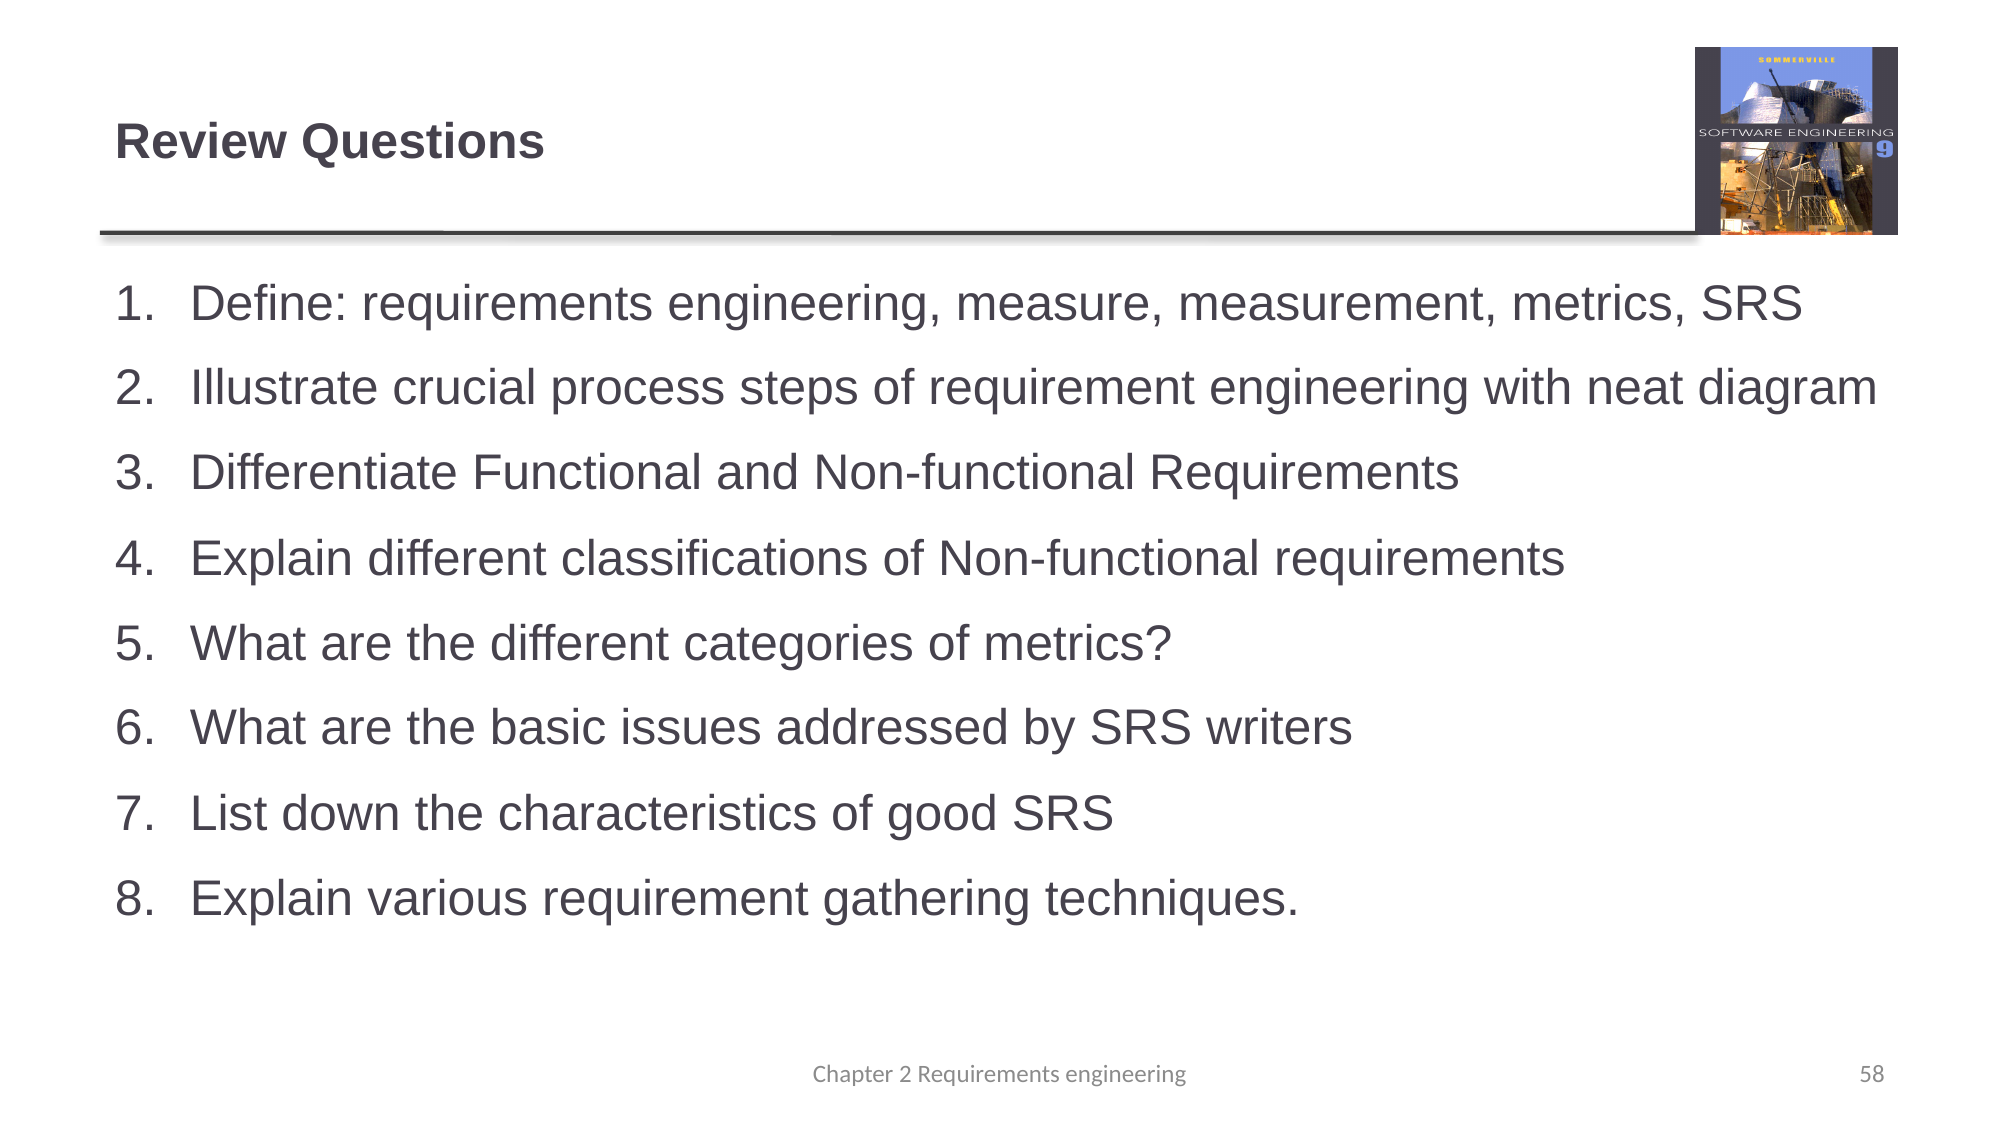

# Review Questions
Define: requirements engineering, measure, measurement, metrics, SRS
Illustrate crucial process steps of requirement engineering with neat diagram
Differentiate Functional and Non-functional Requirements
Explain different classifications of Non-functional requirements
What are the different categories of metrics?
What are the basic issues addressed by SRS writers
List down the characteristics of good SRS
Explain various requirement gathering techniques.

Chapter 2 Requirements engineering
58